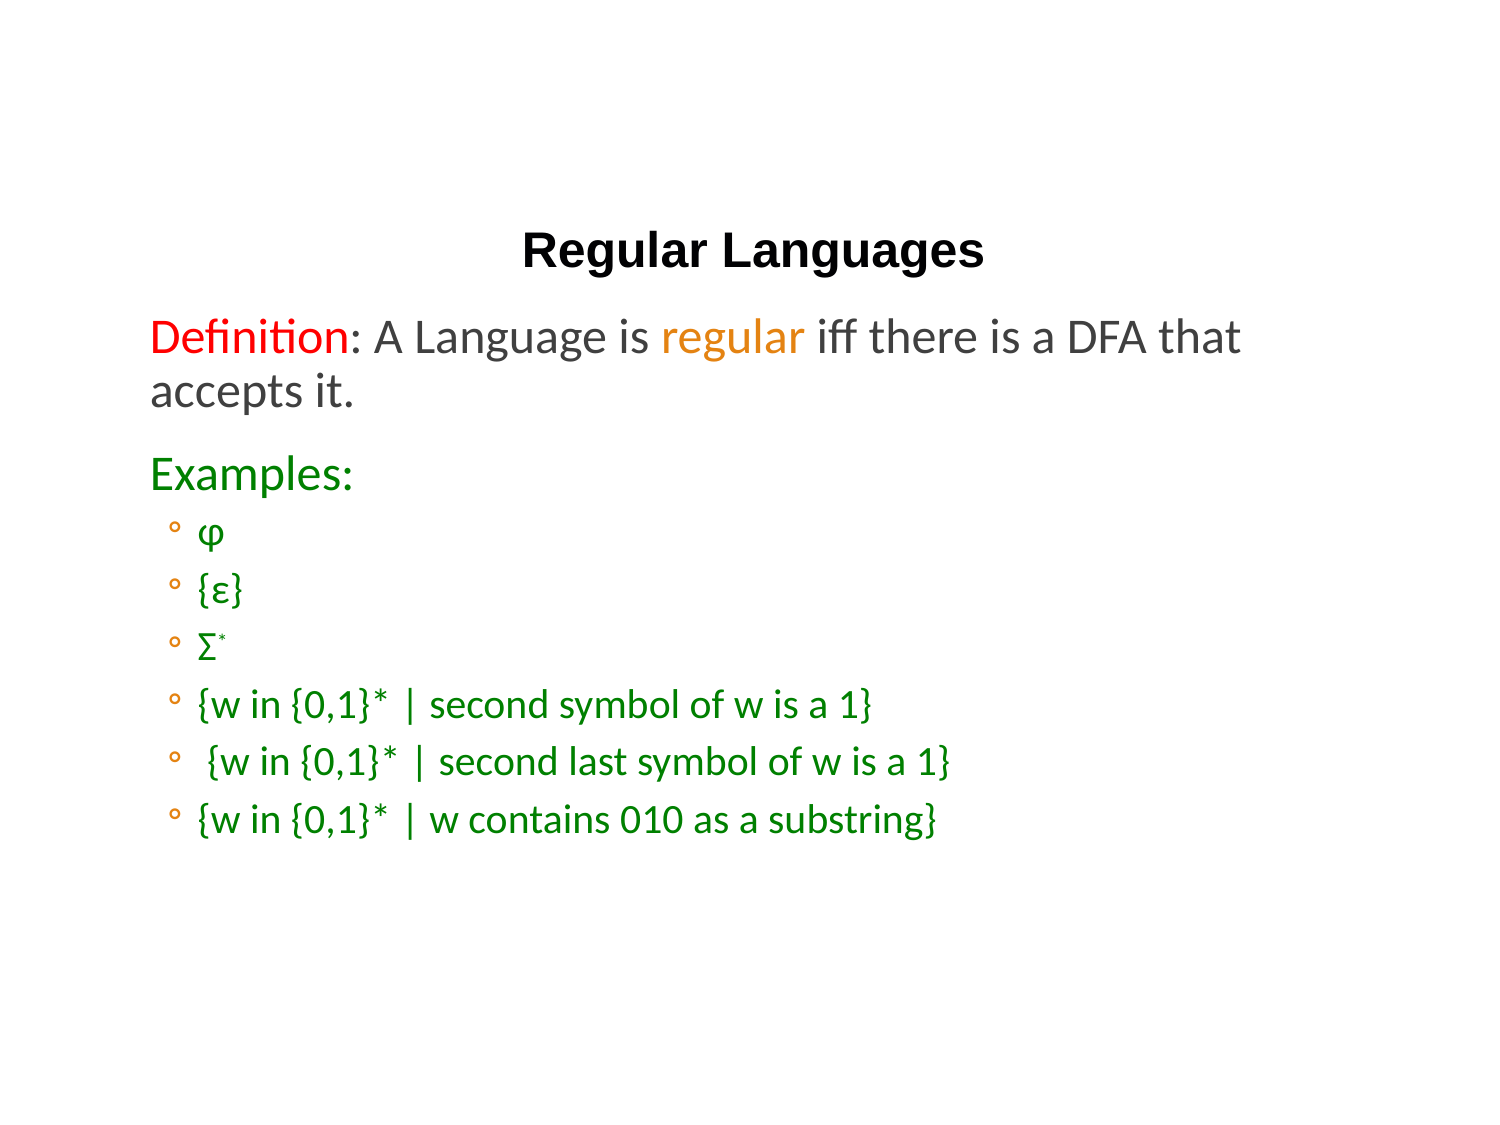

# Regular Languages
Definition: A Language is regular iff there is a DFA that accepts it.
Examples:
φ
{ε}
Σ*
{w in {0,1}* | second symbol of w is a 1}
 {w in {0,1}* | second last symbol of w is a 1}
{w in {0,1}* | w contains 010 as a substring}
36